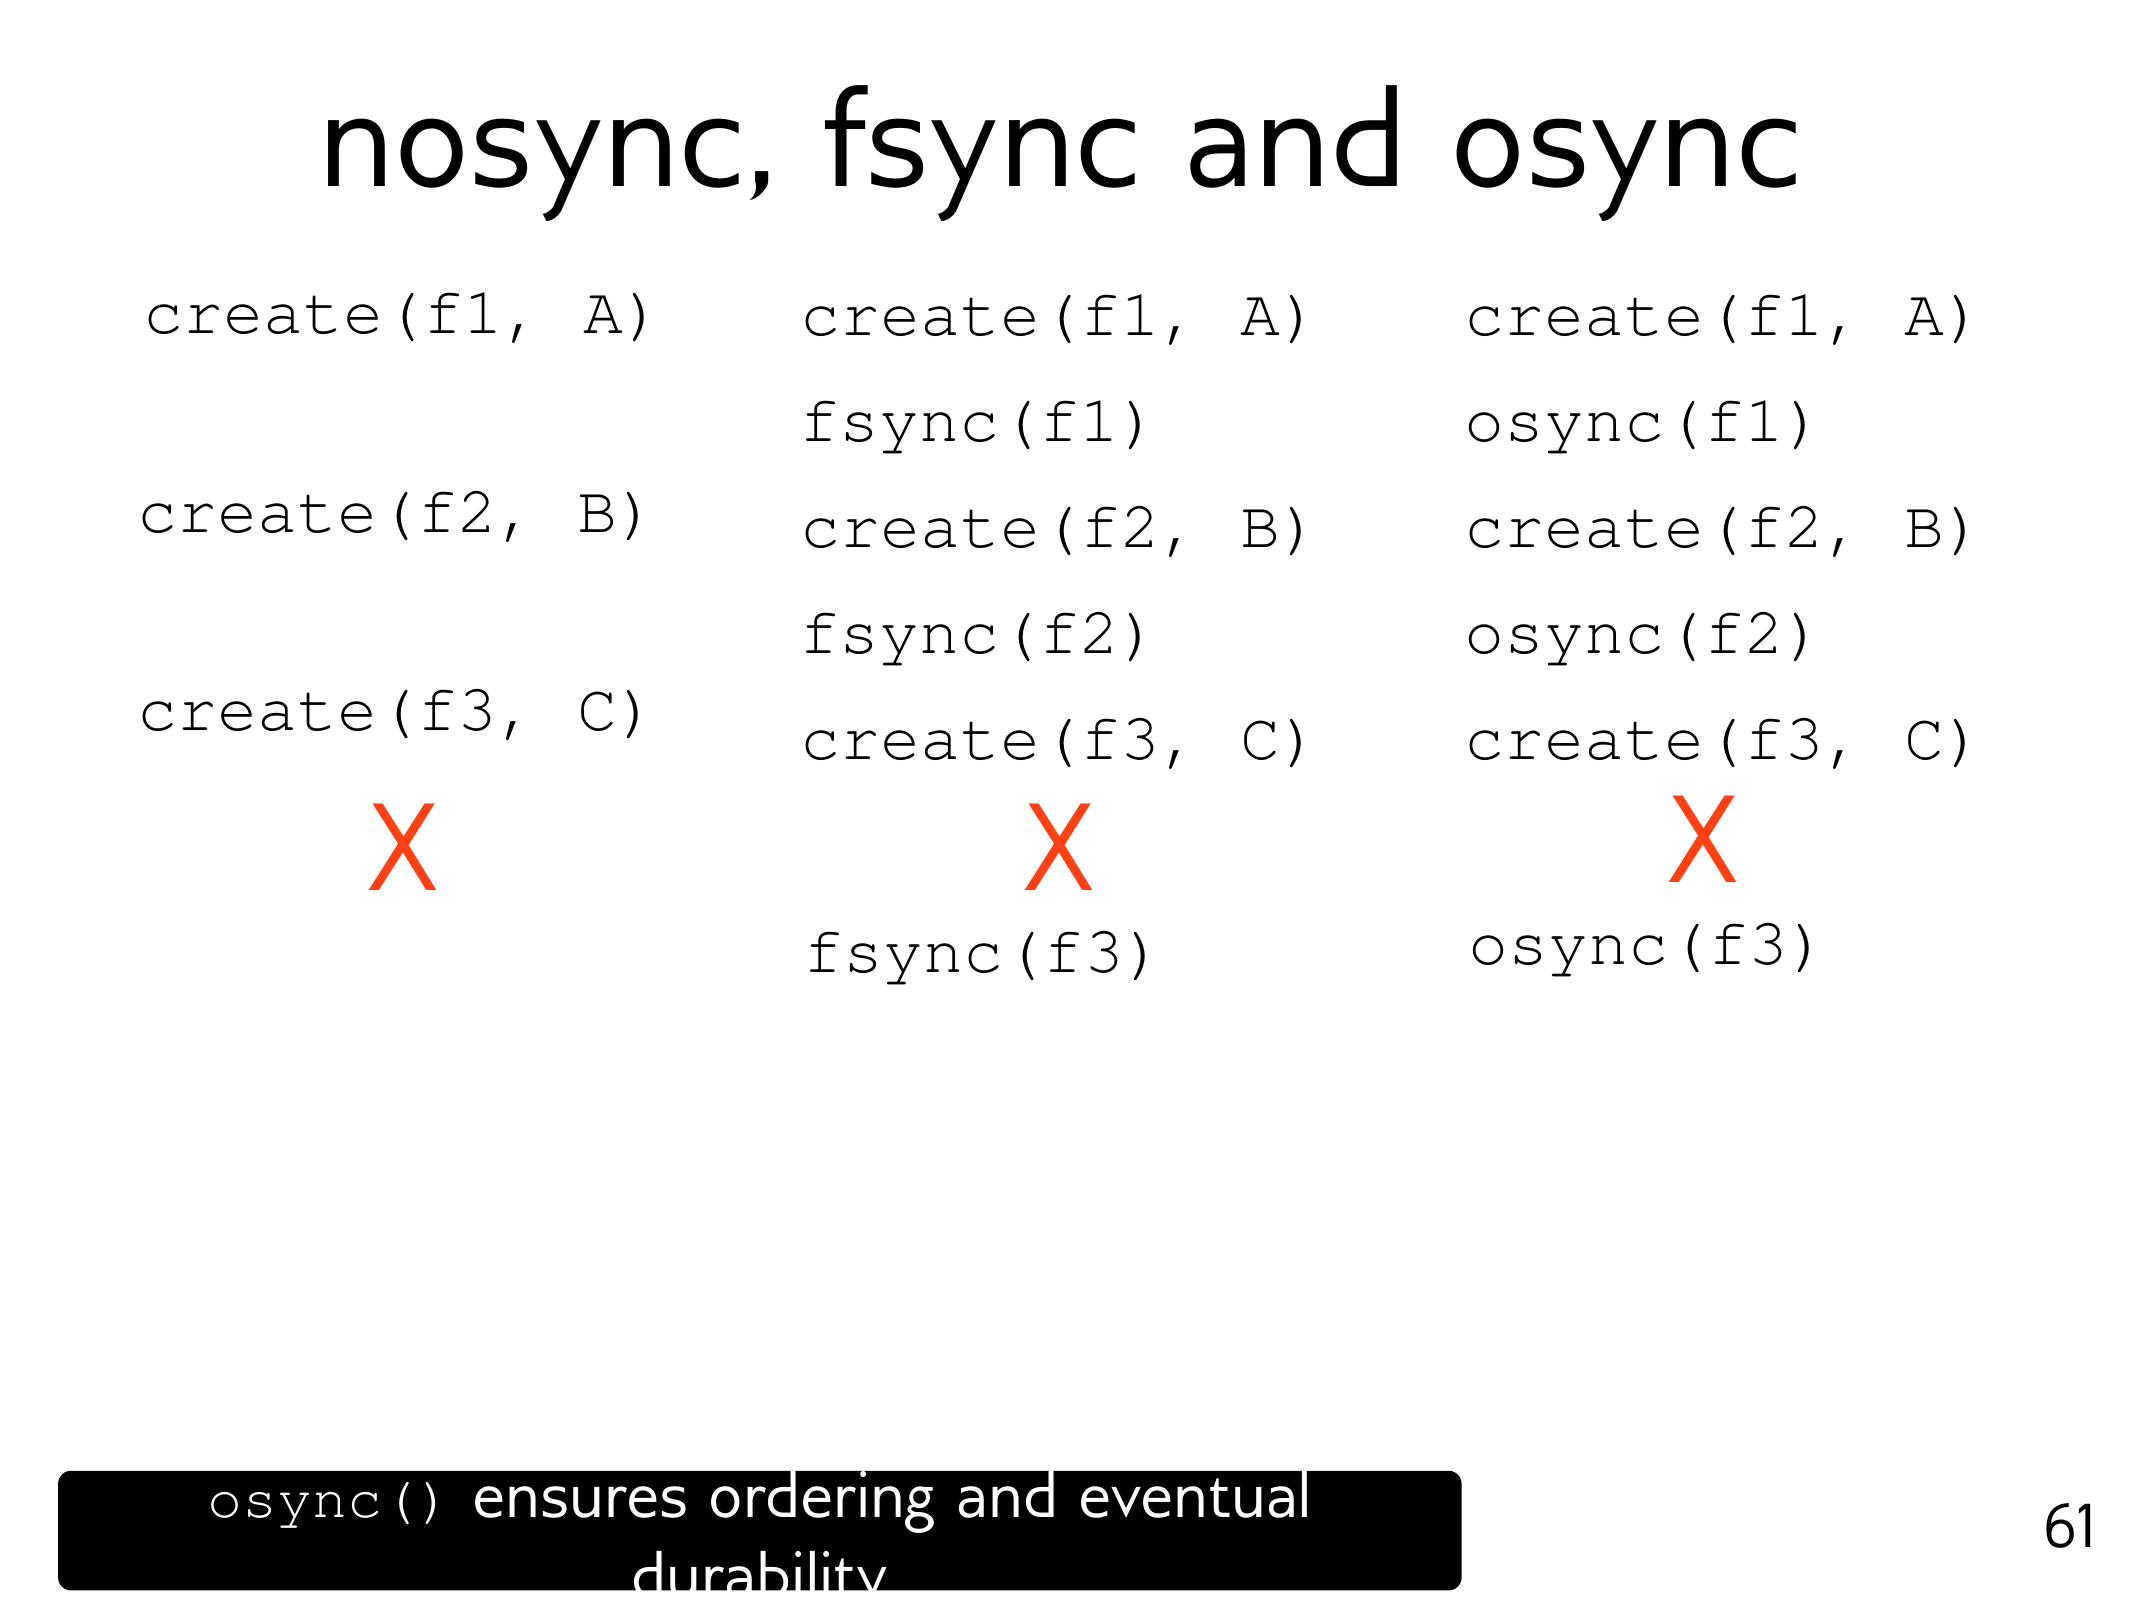

# nosync, fsync and osync
create(f1, A)
create(f2, B)
create(f3, C)
create(f1, A)
fsync(f1)
create(f2, B)
fsync(f2)
create(f3, C)
fsync(f3)
create(f1, A)
osync(f1)
create(f2, B)
osync(f2)
create(f3, C)
osync(f3)
X
X
X
osync() ensures ordering and eventual durability
61